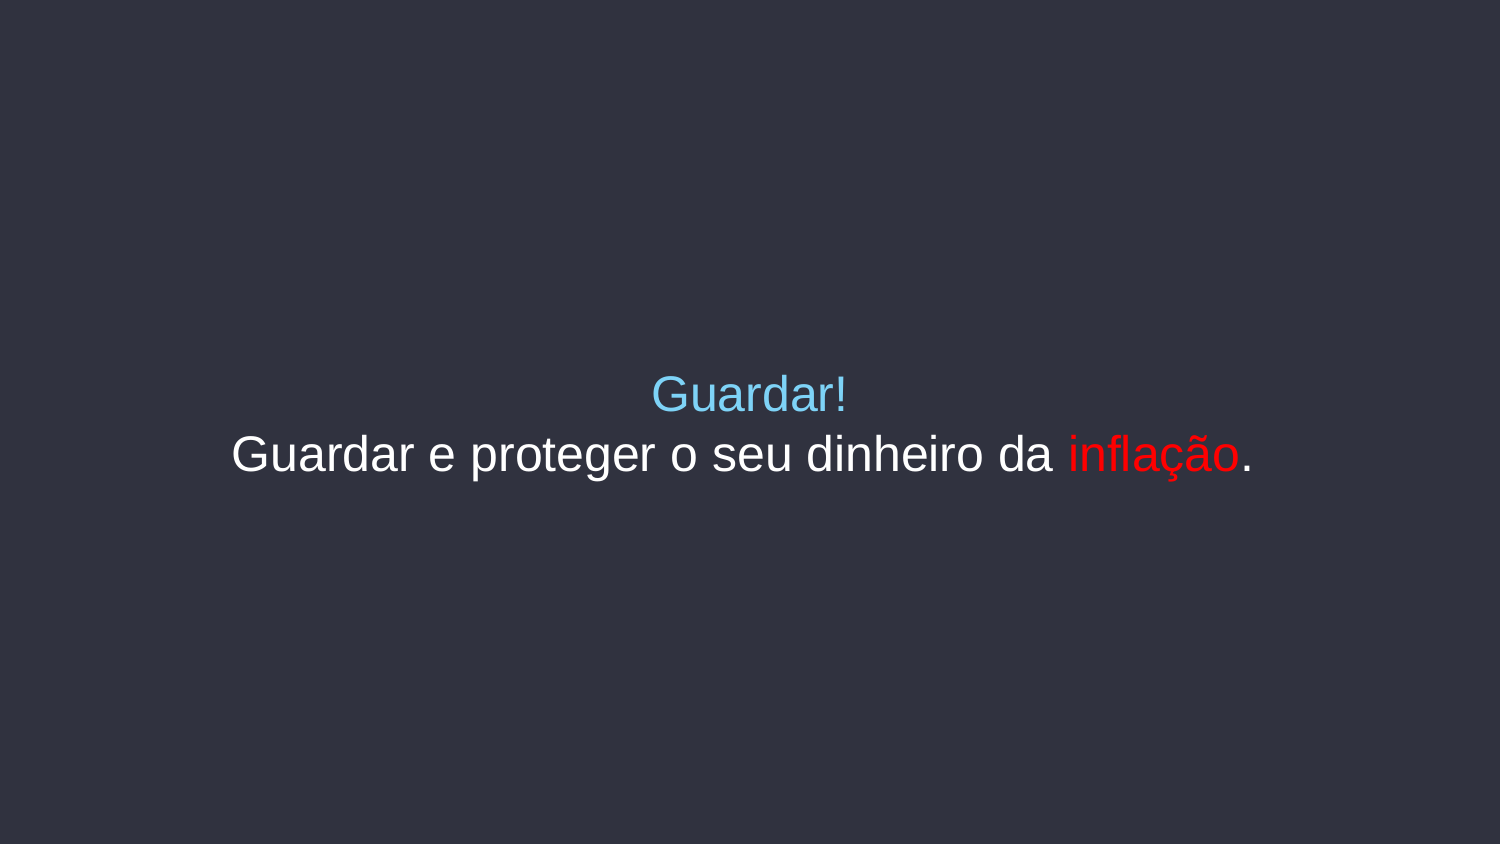

# Guardar!
Guardar e proteger o seu dinheiro da inflação.